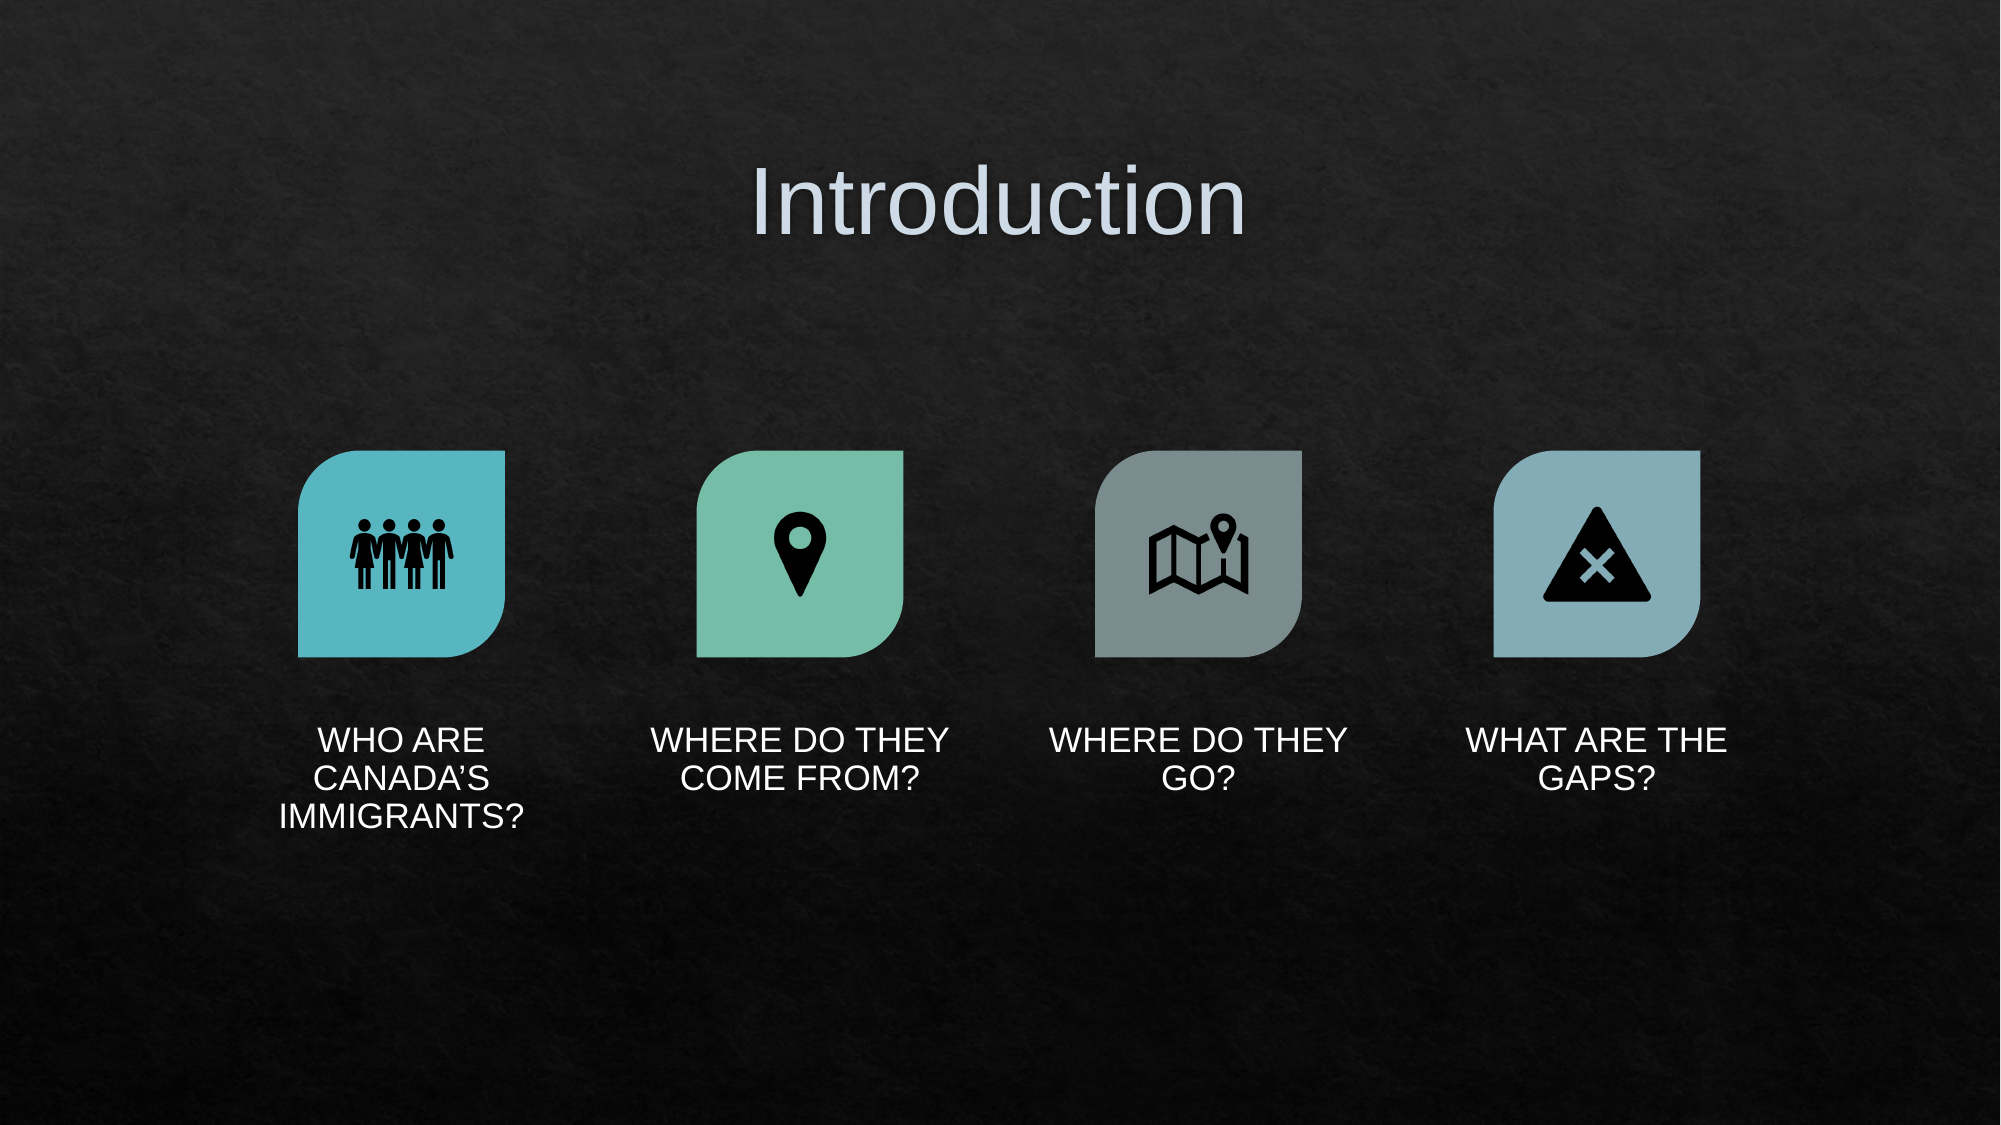

# Introduction
Who are Canada’s immigrants?
Where do they come from?
Where do they go?
What are the gaps?